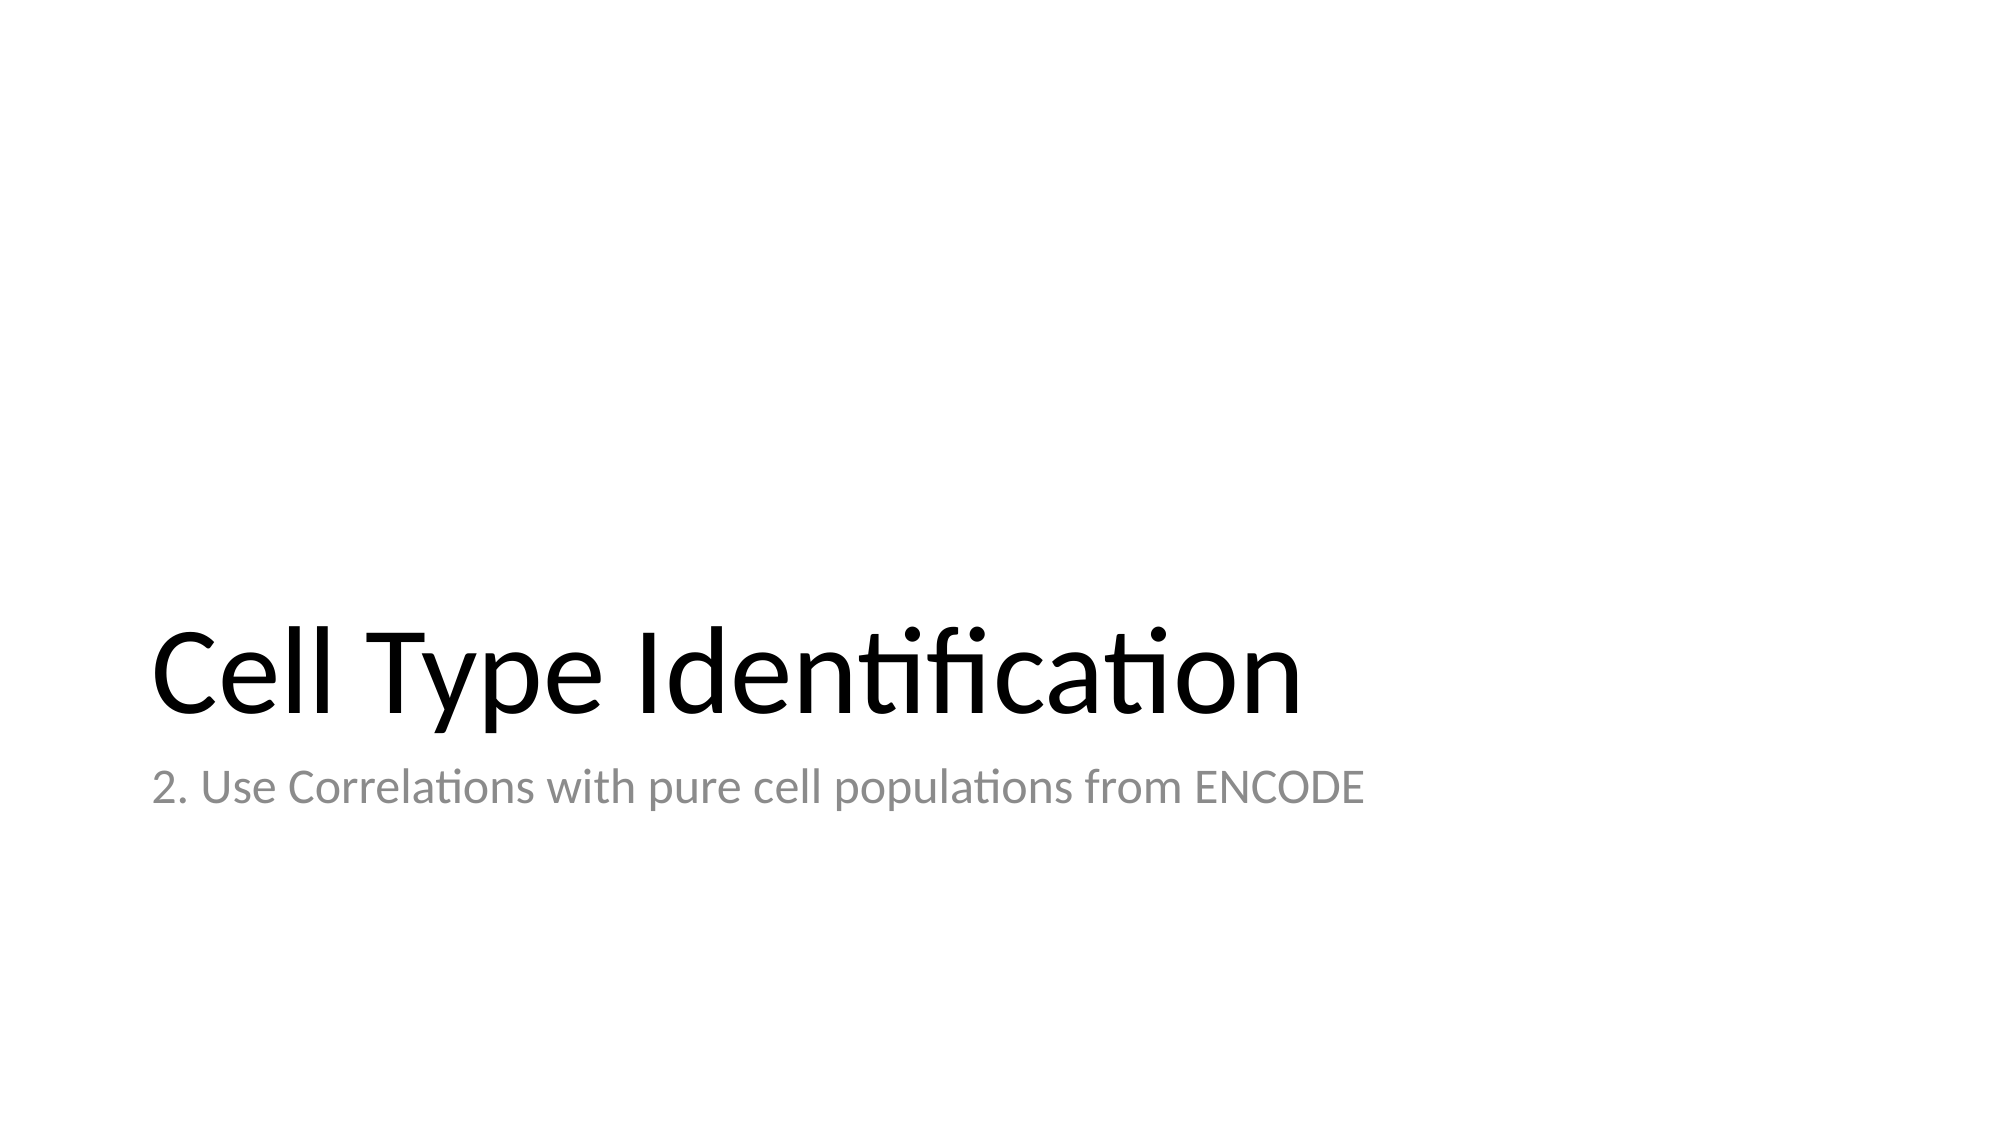

# Cell Type Identification
2. Use Correlations with pure cell populations from ENCODE